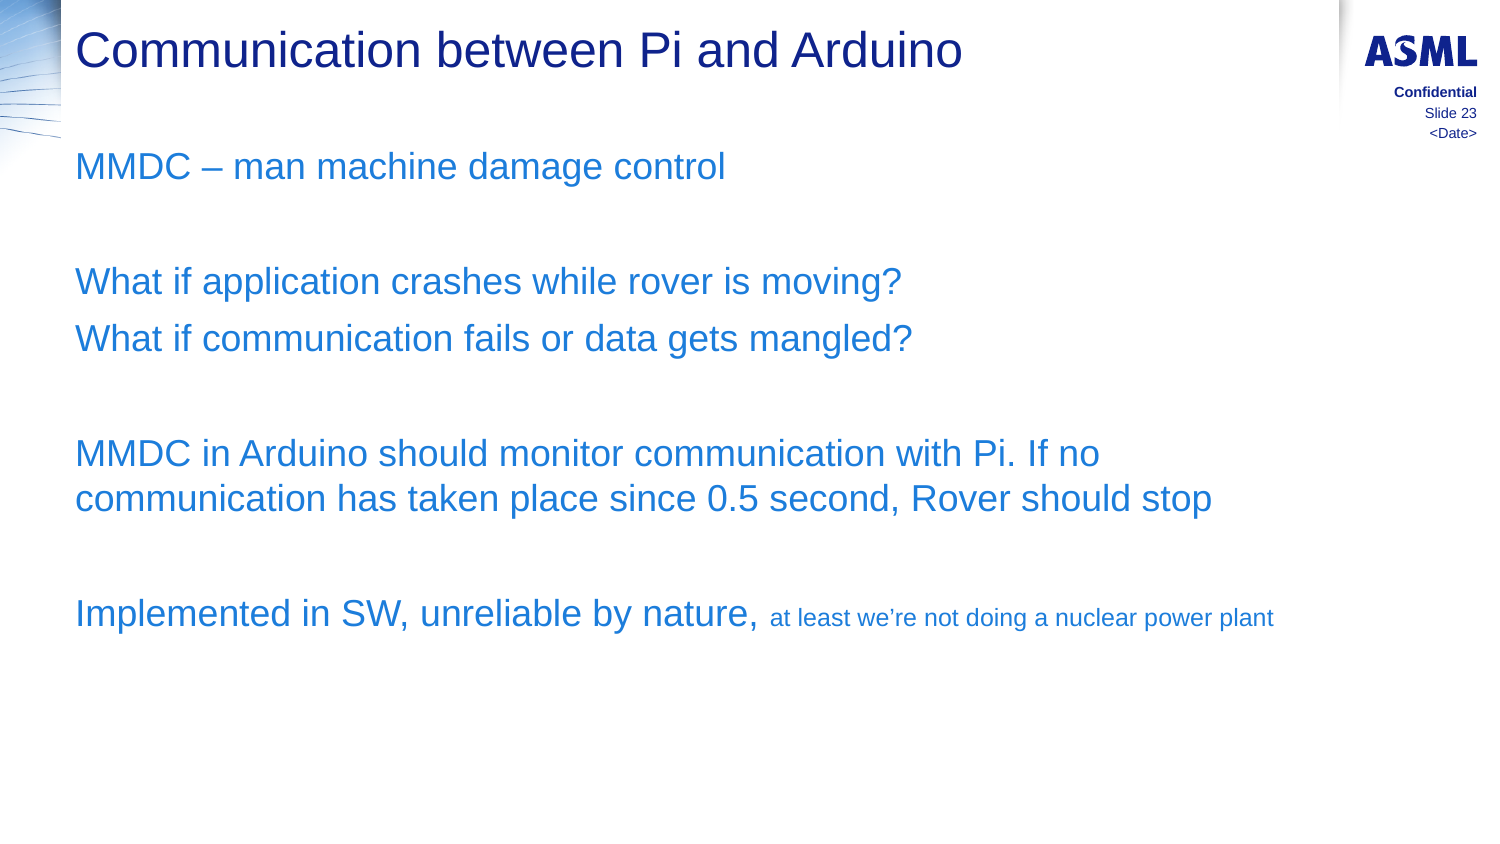

# Communication between Pi and Arduino

Confidential
Slide 23
<Date>
MMDC – man machine damage control

What if application crashes while rover is moving?
What if communication fails or data gets mangled?

MMDC in Arduino should monitor communication with Pi. If no communication has taken place since 0.5 second, Rover should stop

Implemented in SW, unreliable by nature, at least we’re not doing a nuclear power plant